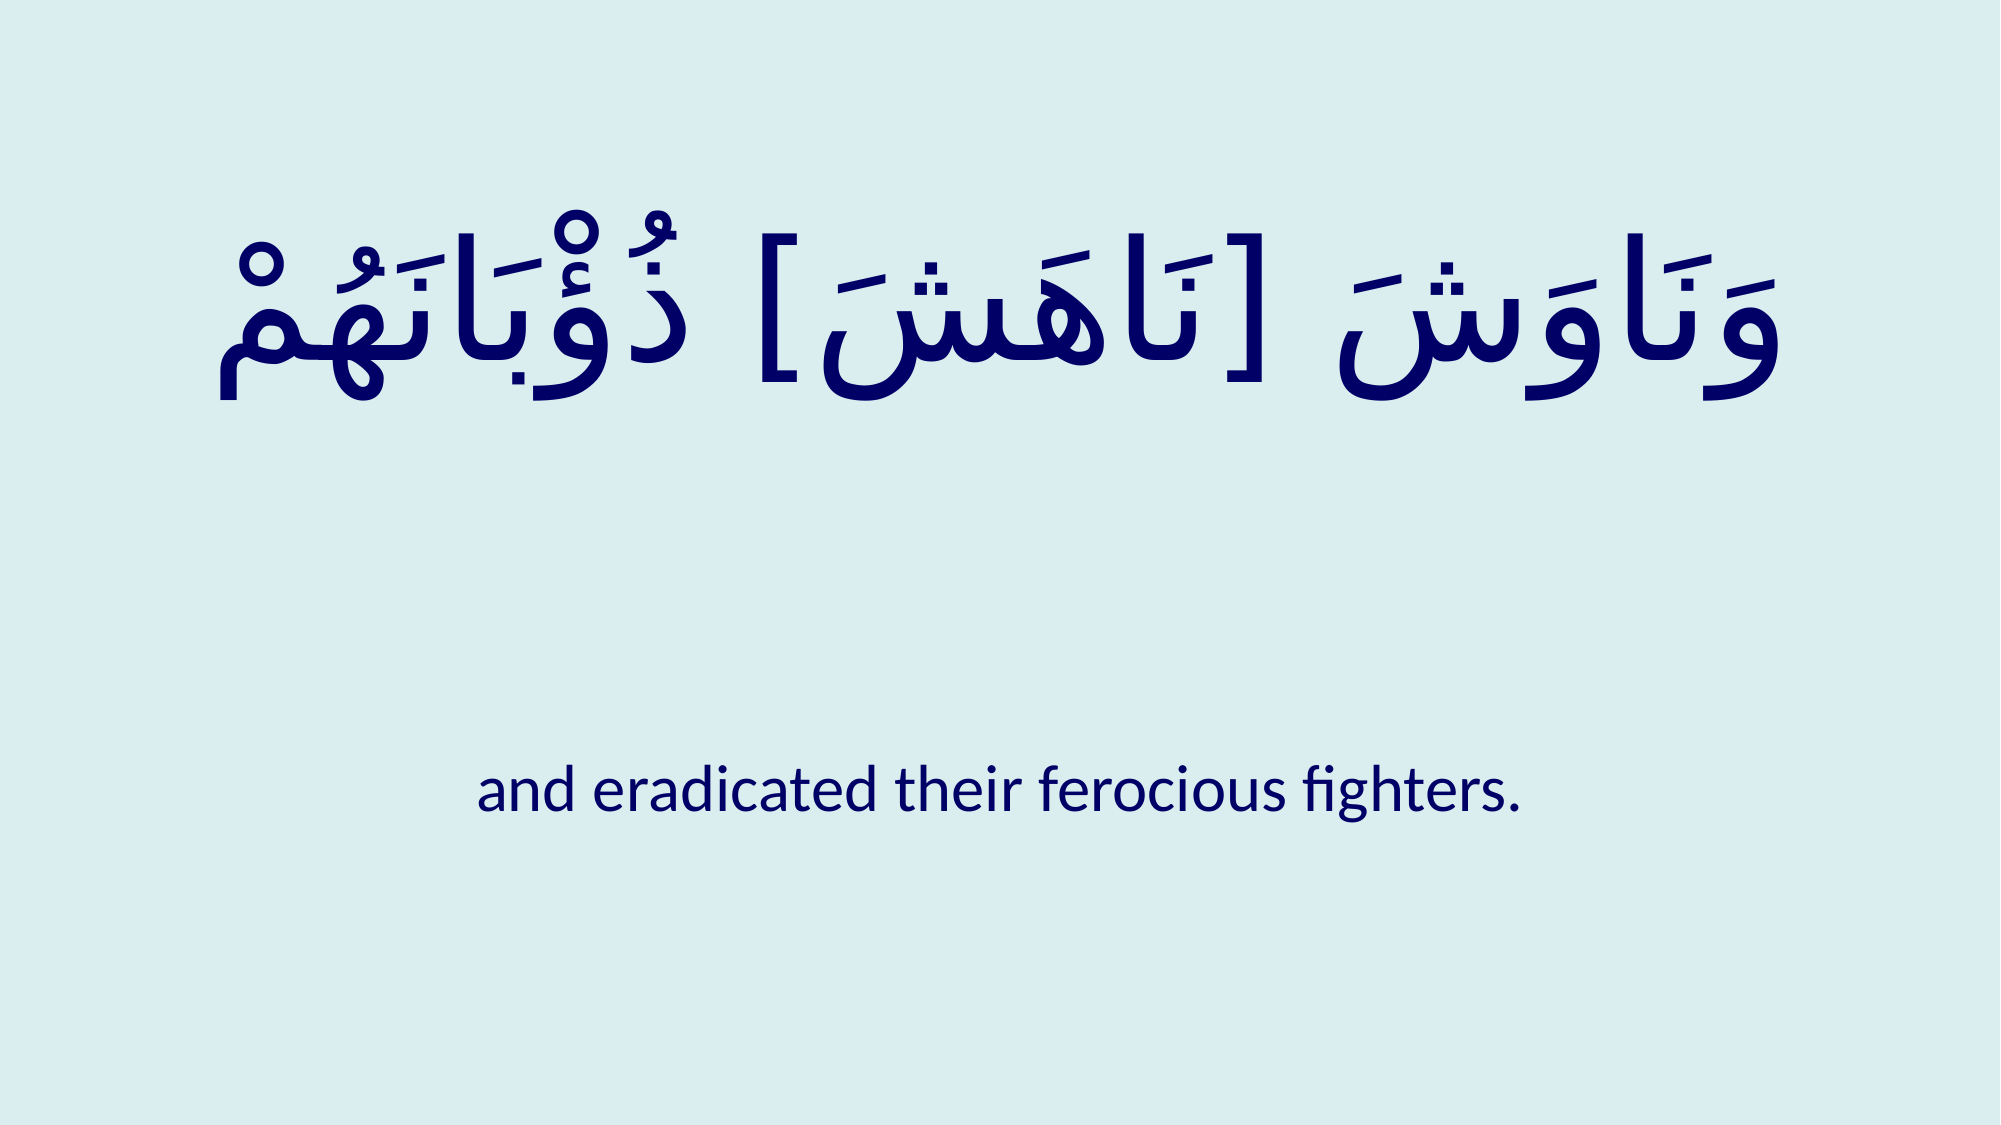

# وَنَاوَشَ [نَاهَشَ‏] ذُؤْبَانَهُمْ
and eradicated their ferocious fighters.